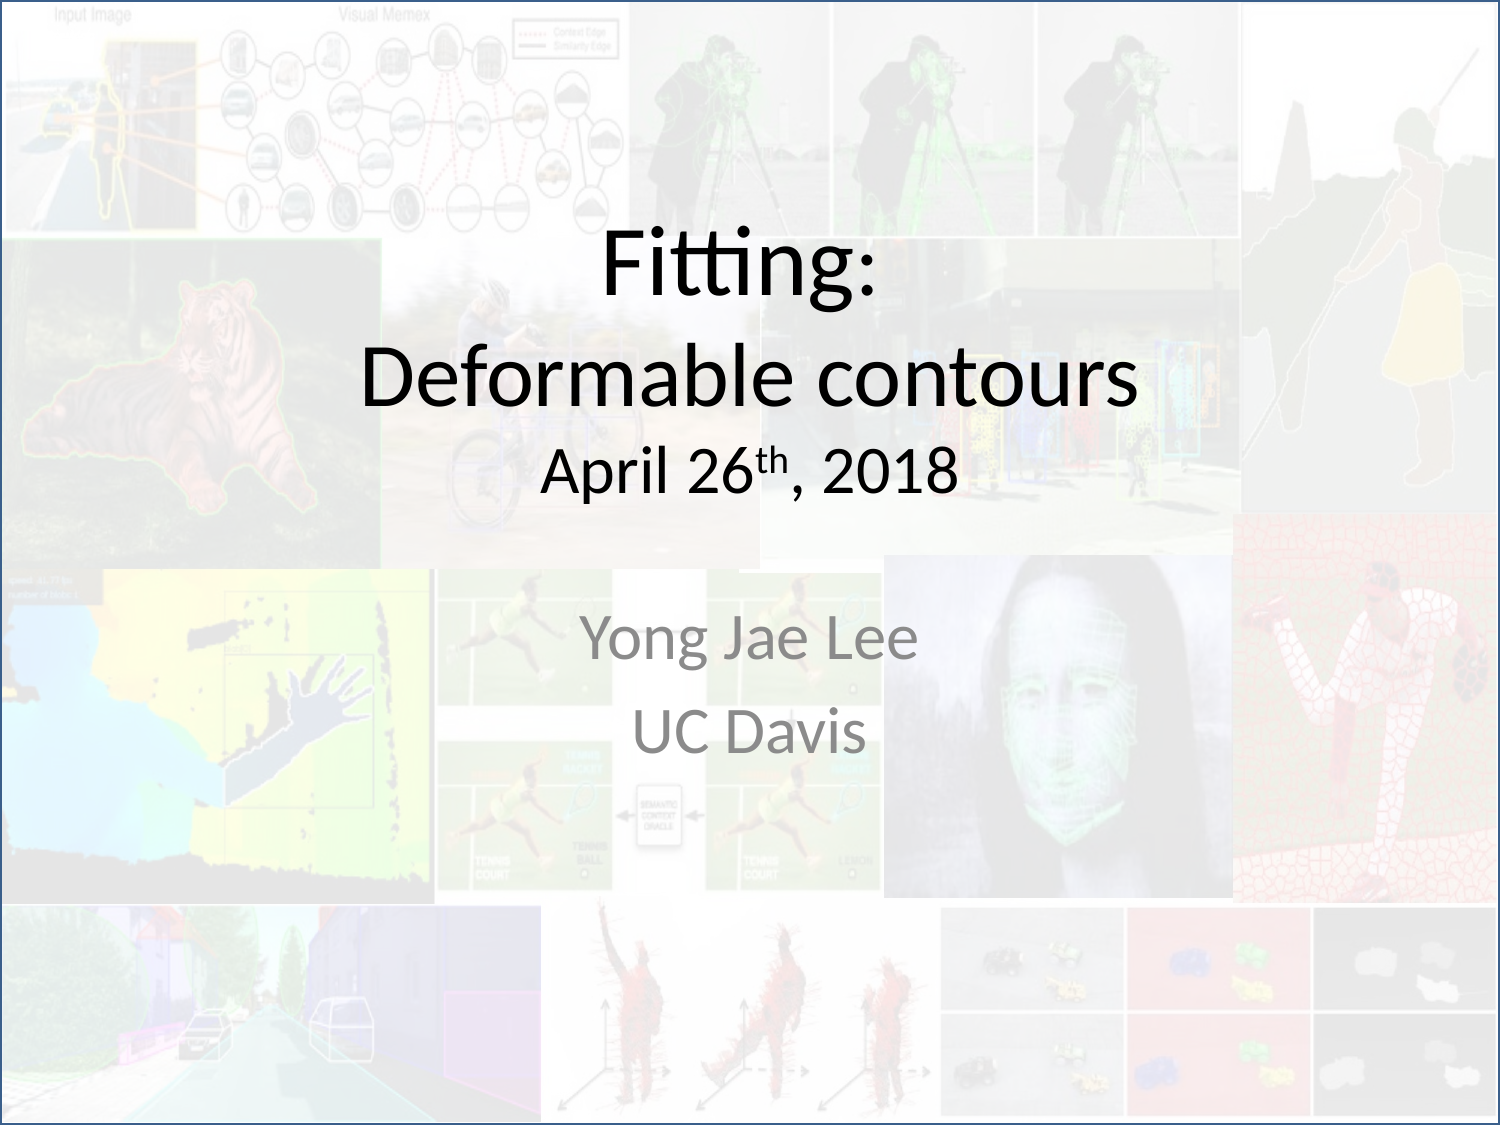

# Fitting: Deformable contours April 26th, 2018
Yong Jae Lee
UC Davis